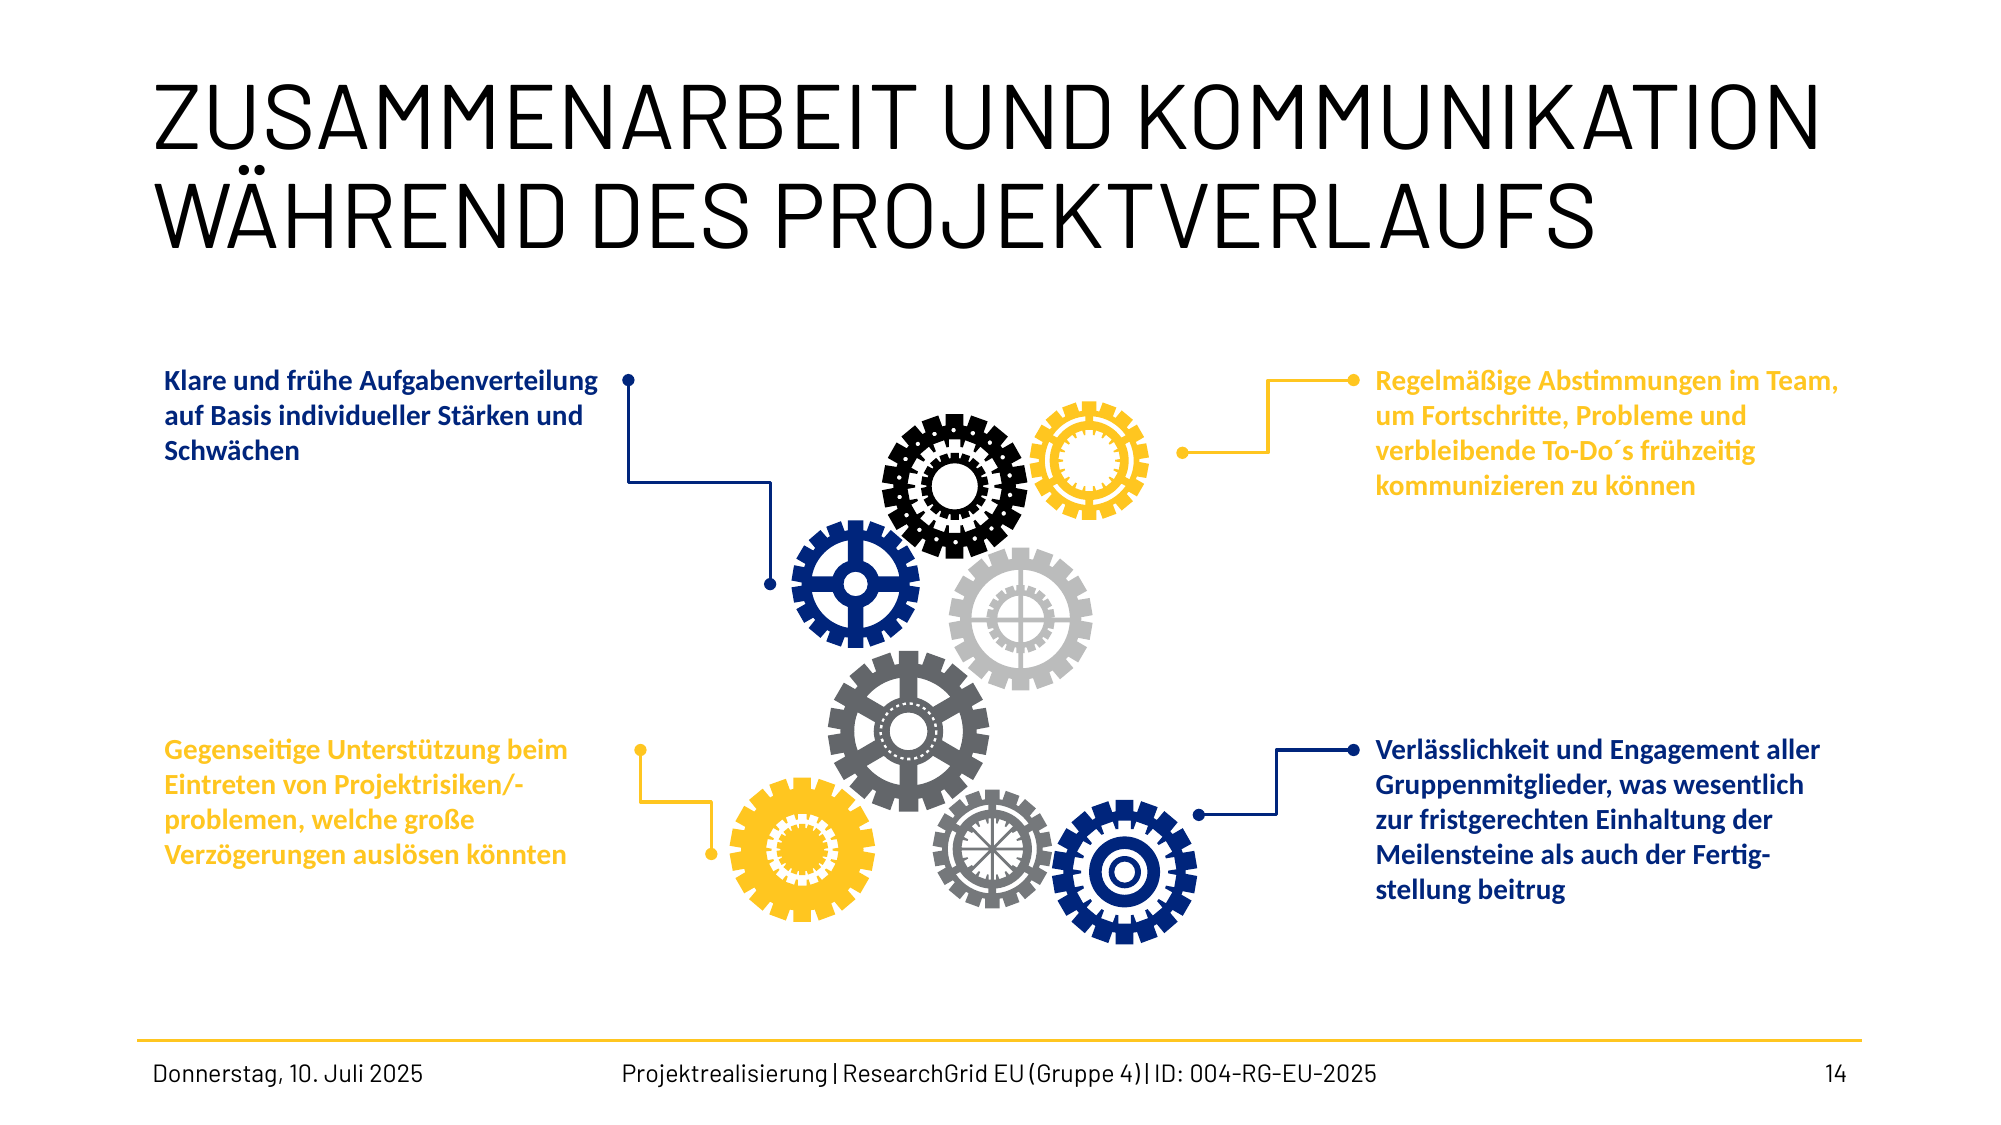

# Zusammenarbeit und Kommunikation während des Projektverlaufs
Klare und frühe Aufgabenverteilung auf Basis individueller Stärken und Schwächen
Regelmäßige Abstimmungen im Team, um Fortschritte, Probleme und verbleibende To-Do´s frühzeitig kommunizieren zu können

Verlässlichkeit und Engagement aller Gruppenmitglieder, was wesentlich zur fristgerechten Einhaltung der Meilensteine als auch der Fertig-stellung beitrug
Gegenseitige Unterstützung beim Eintreten von Projektrisiken/-problemen, welche große Verzögerungen auslösen könnten

Donnerstag, 10. Juli 2025
Projektrealisierung | ResearchGrid EU (Gruppe 4) | ID: 004-RG-EU-2025
14